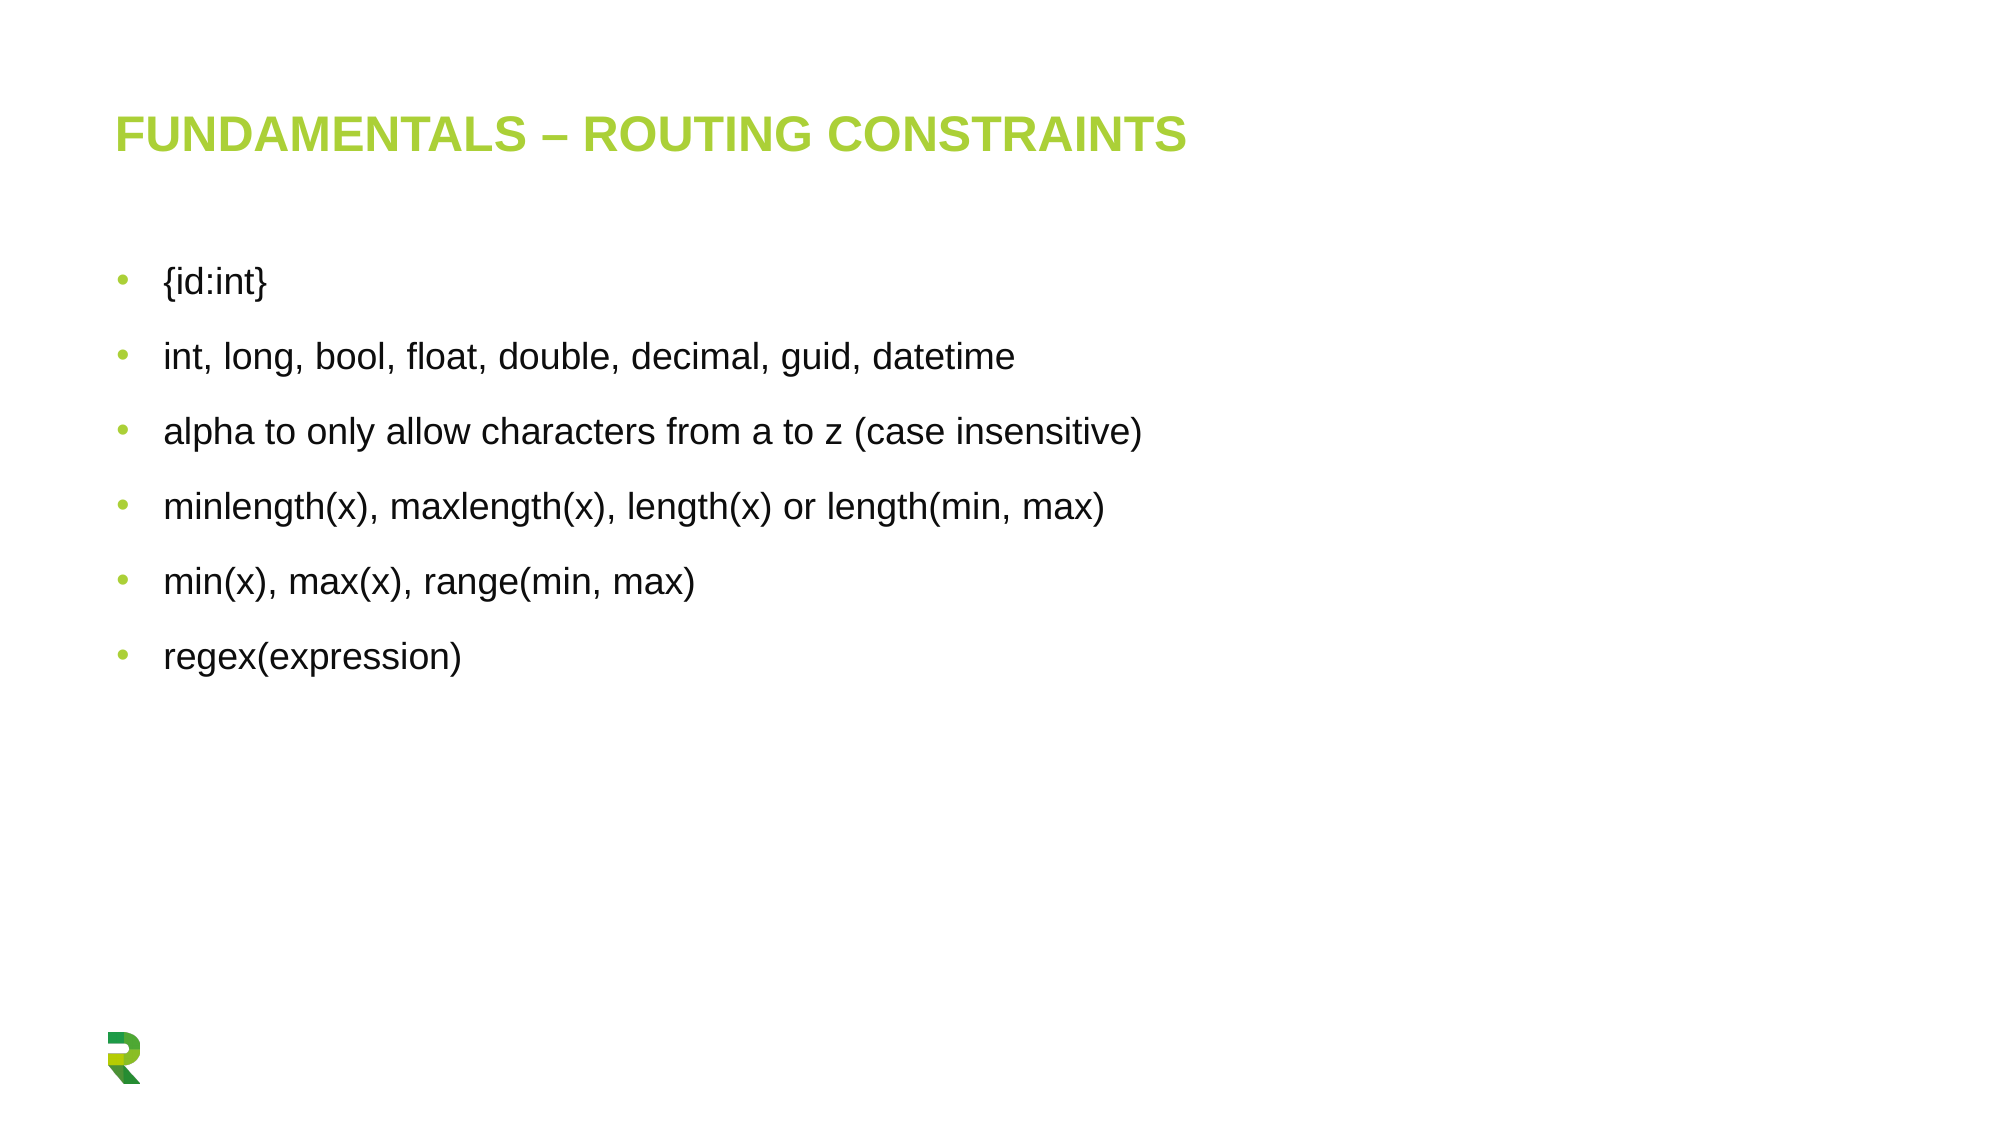

# Fundamentals – Routing constraints
{id:int}
int, long, bool, float, double, decimal, guid, datetime
alpha to only allow characters from a to z (case insensitive)
minlength(x), maxlength(x), length(x) or length(min, max)
min(x), max(x), range(min, max)
regex(expression)